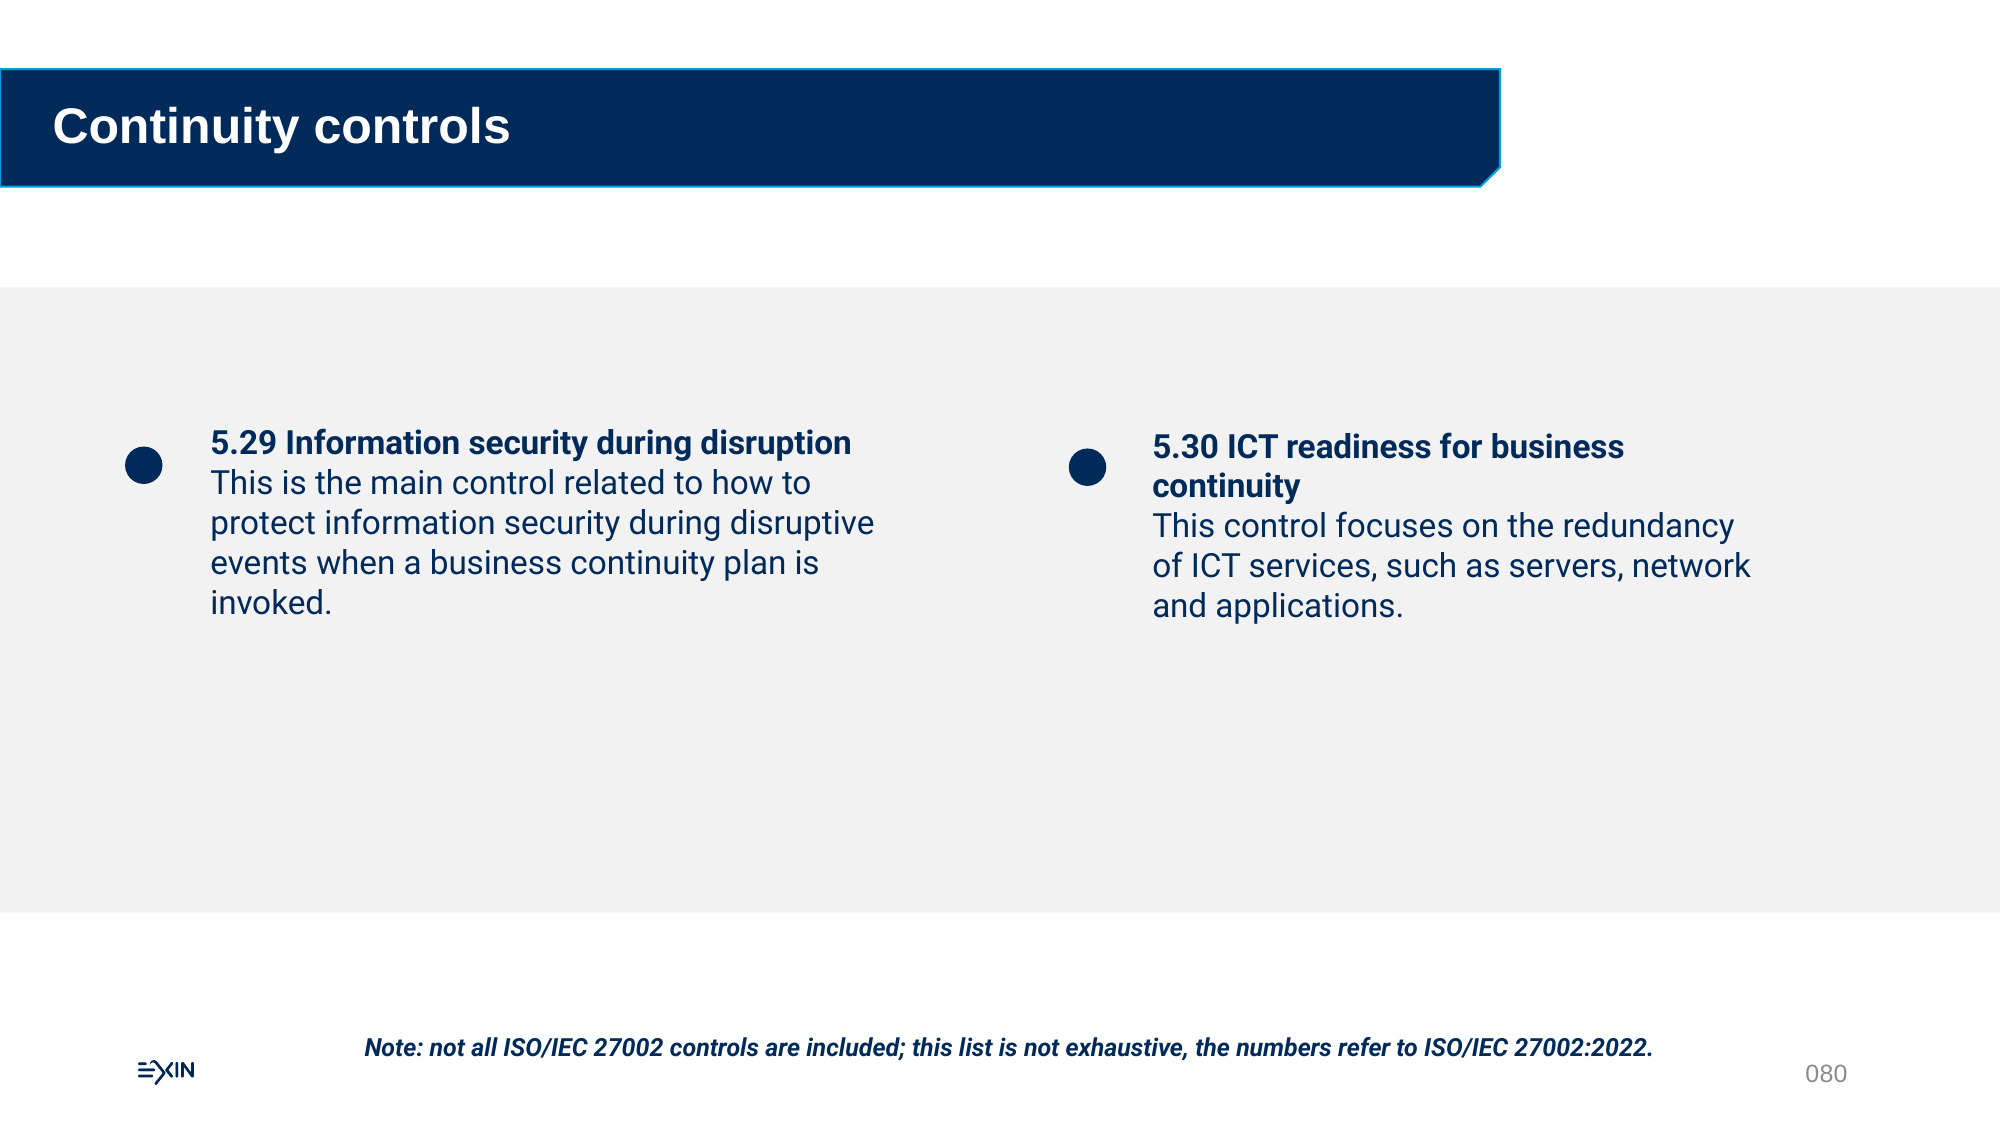

Continuity controls

5.29 Information security during disruption
This is the main control related to how to protect information security during disruptive events when a business continuity plan is invoked.
5.30 ICT readiness for business continuity
This control focuses on the redundancy of ICT services, such as servers, network and applications.

Note: not all ISO/IEC 27002 controls are included; this list is not exhaustive, the numbers refer to ISO/IEC 27002:2022.
080